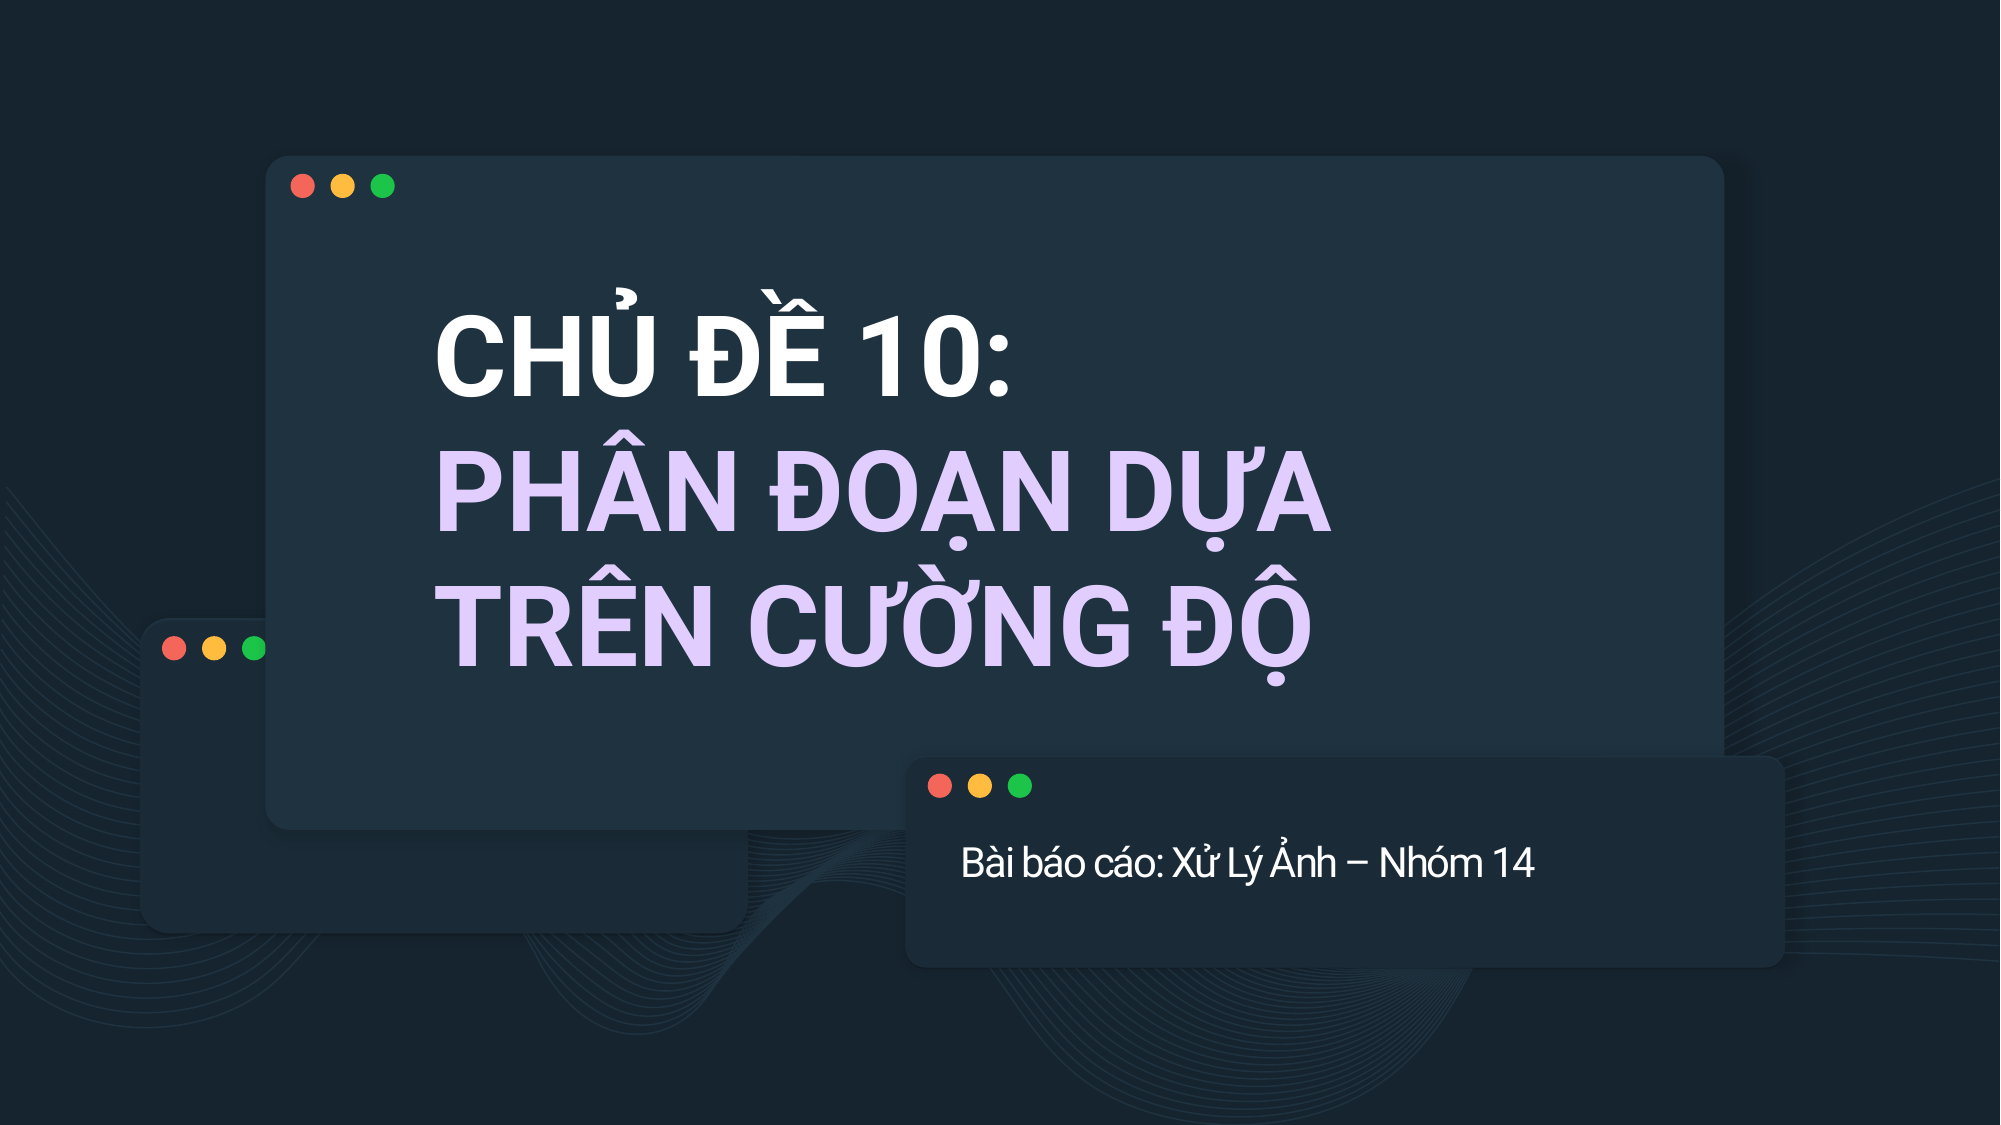

# CHỦ ĐỀ 10: PHÂN ĐOẠN DỰA TRÊN CƯỜNG ĐỘ
Bài báo cáo: Xử Lý Ảnh – Nhóm 14